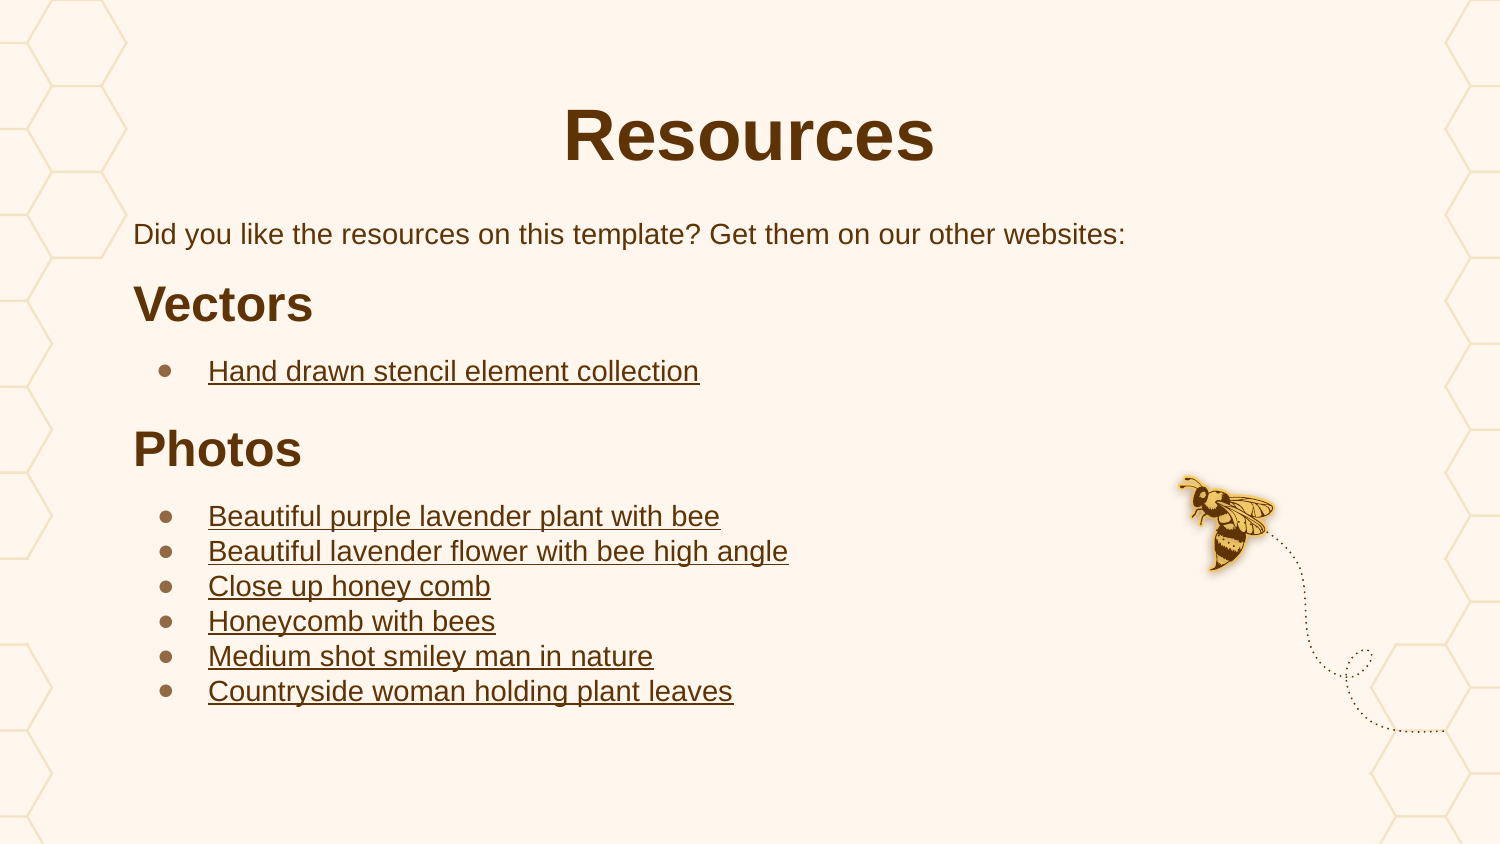

# Resources
Did you like the resources on this template? Get them on our other websites:
Vectors
Hand drawn stencil element collection
Photos
Beautiful purple lavender plant with bee
Beautiful lavender flower with bee high angle
Close up honey comb
Honeycomb with bees
Medium shot smiley man in nature
Countryside woman holding plant leaves